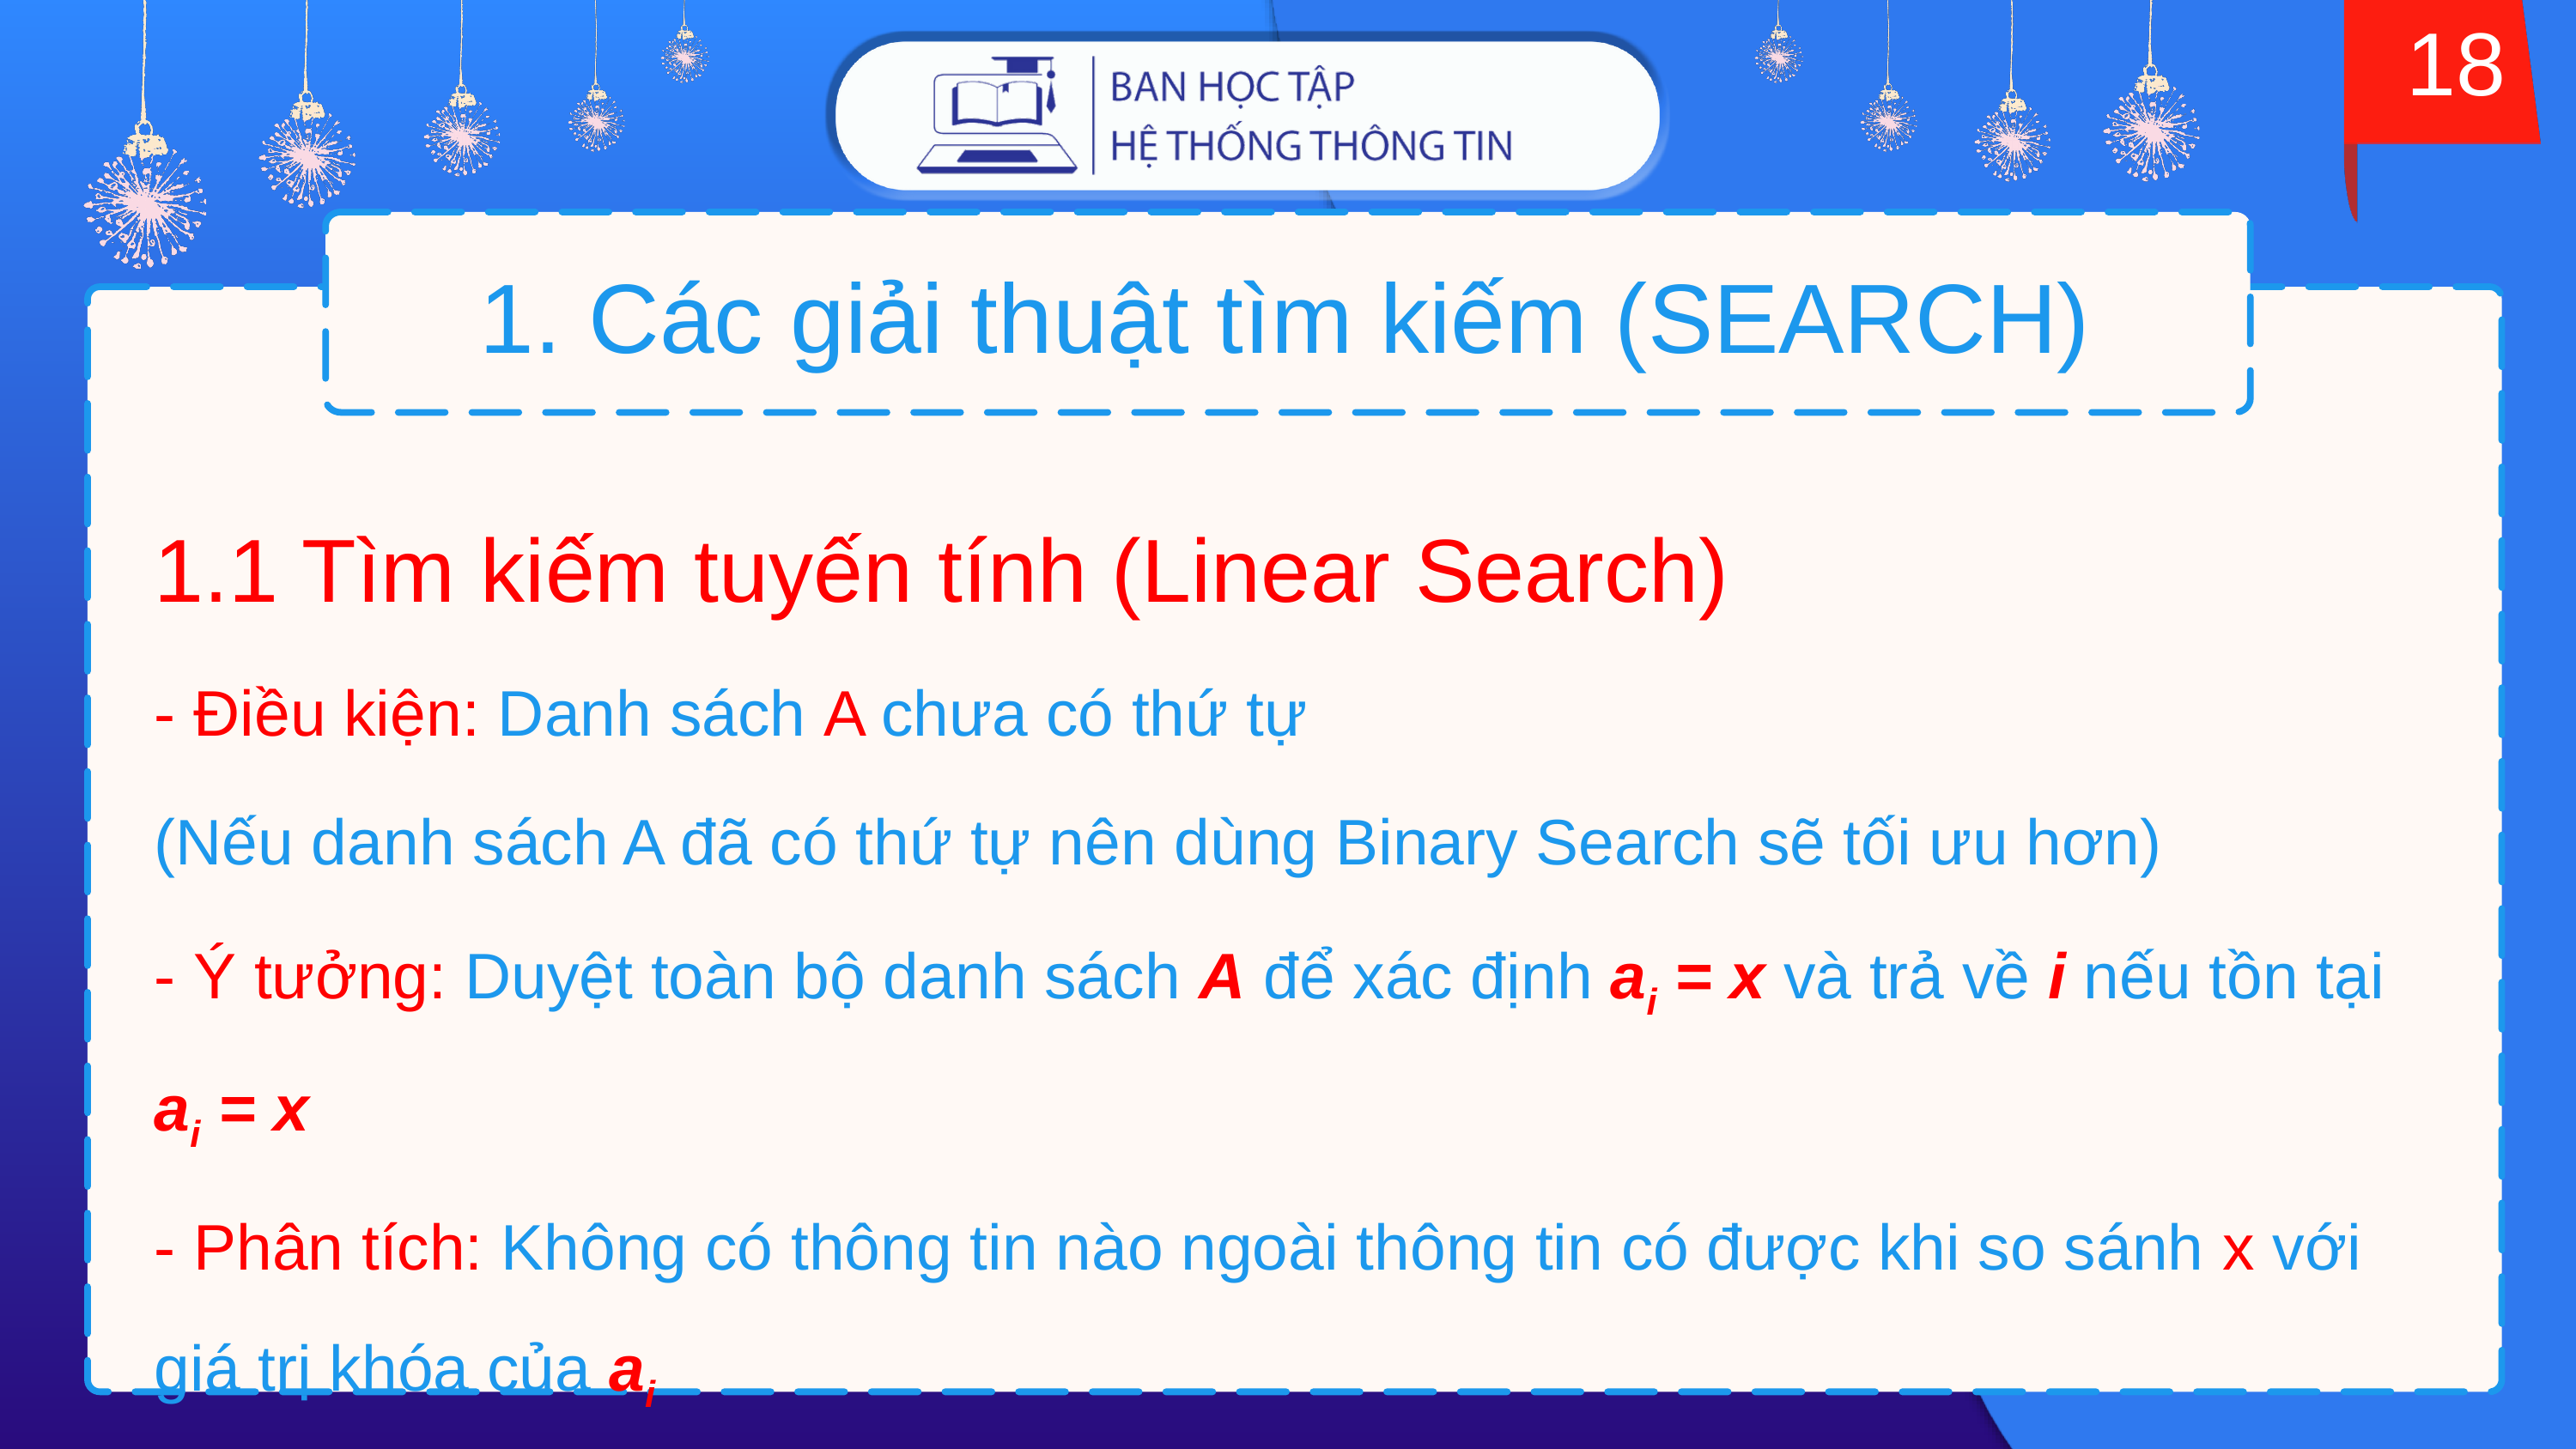

18

# 1. Các giải thuật tìm kiếm (SEARCH)

1.1 Tìm kiếm tuyến tính (Linear Search)
- Điều kiện: Danh sách A chưa có thứ tự
(Nếu danh sách A đã có thứ tự nên dùng Binary Search sẽ tối ưu hơn)
- Ý tưởng: Duyệt toàn bộ danh sách A để xác định ai = x và trả về i nếu tồn tại ai = x
- Phân tích: Không có thông tin nào ngoài thông tin có được khi so sánh x với giá trị khóa của ai